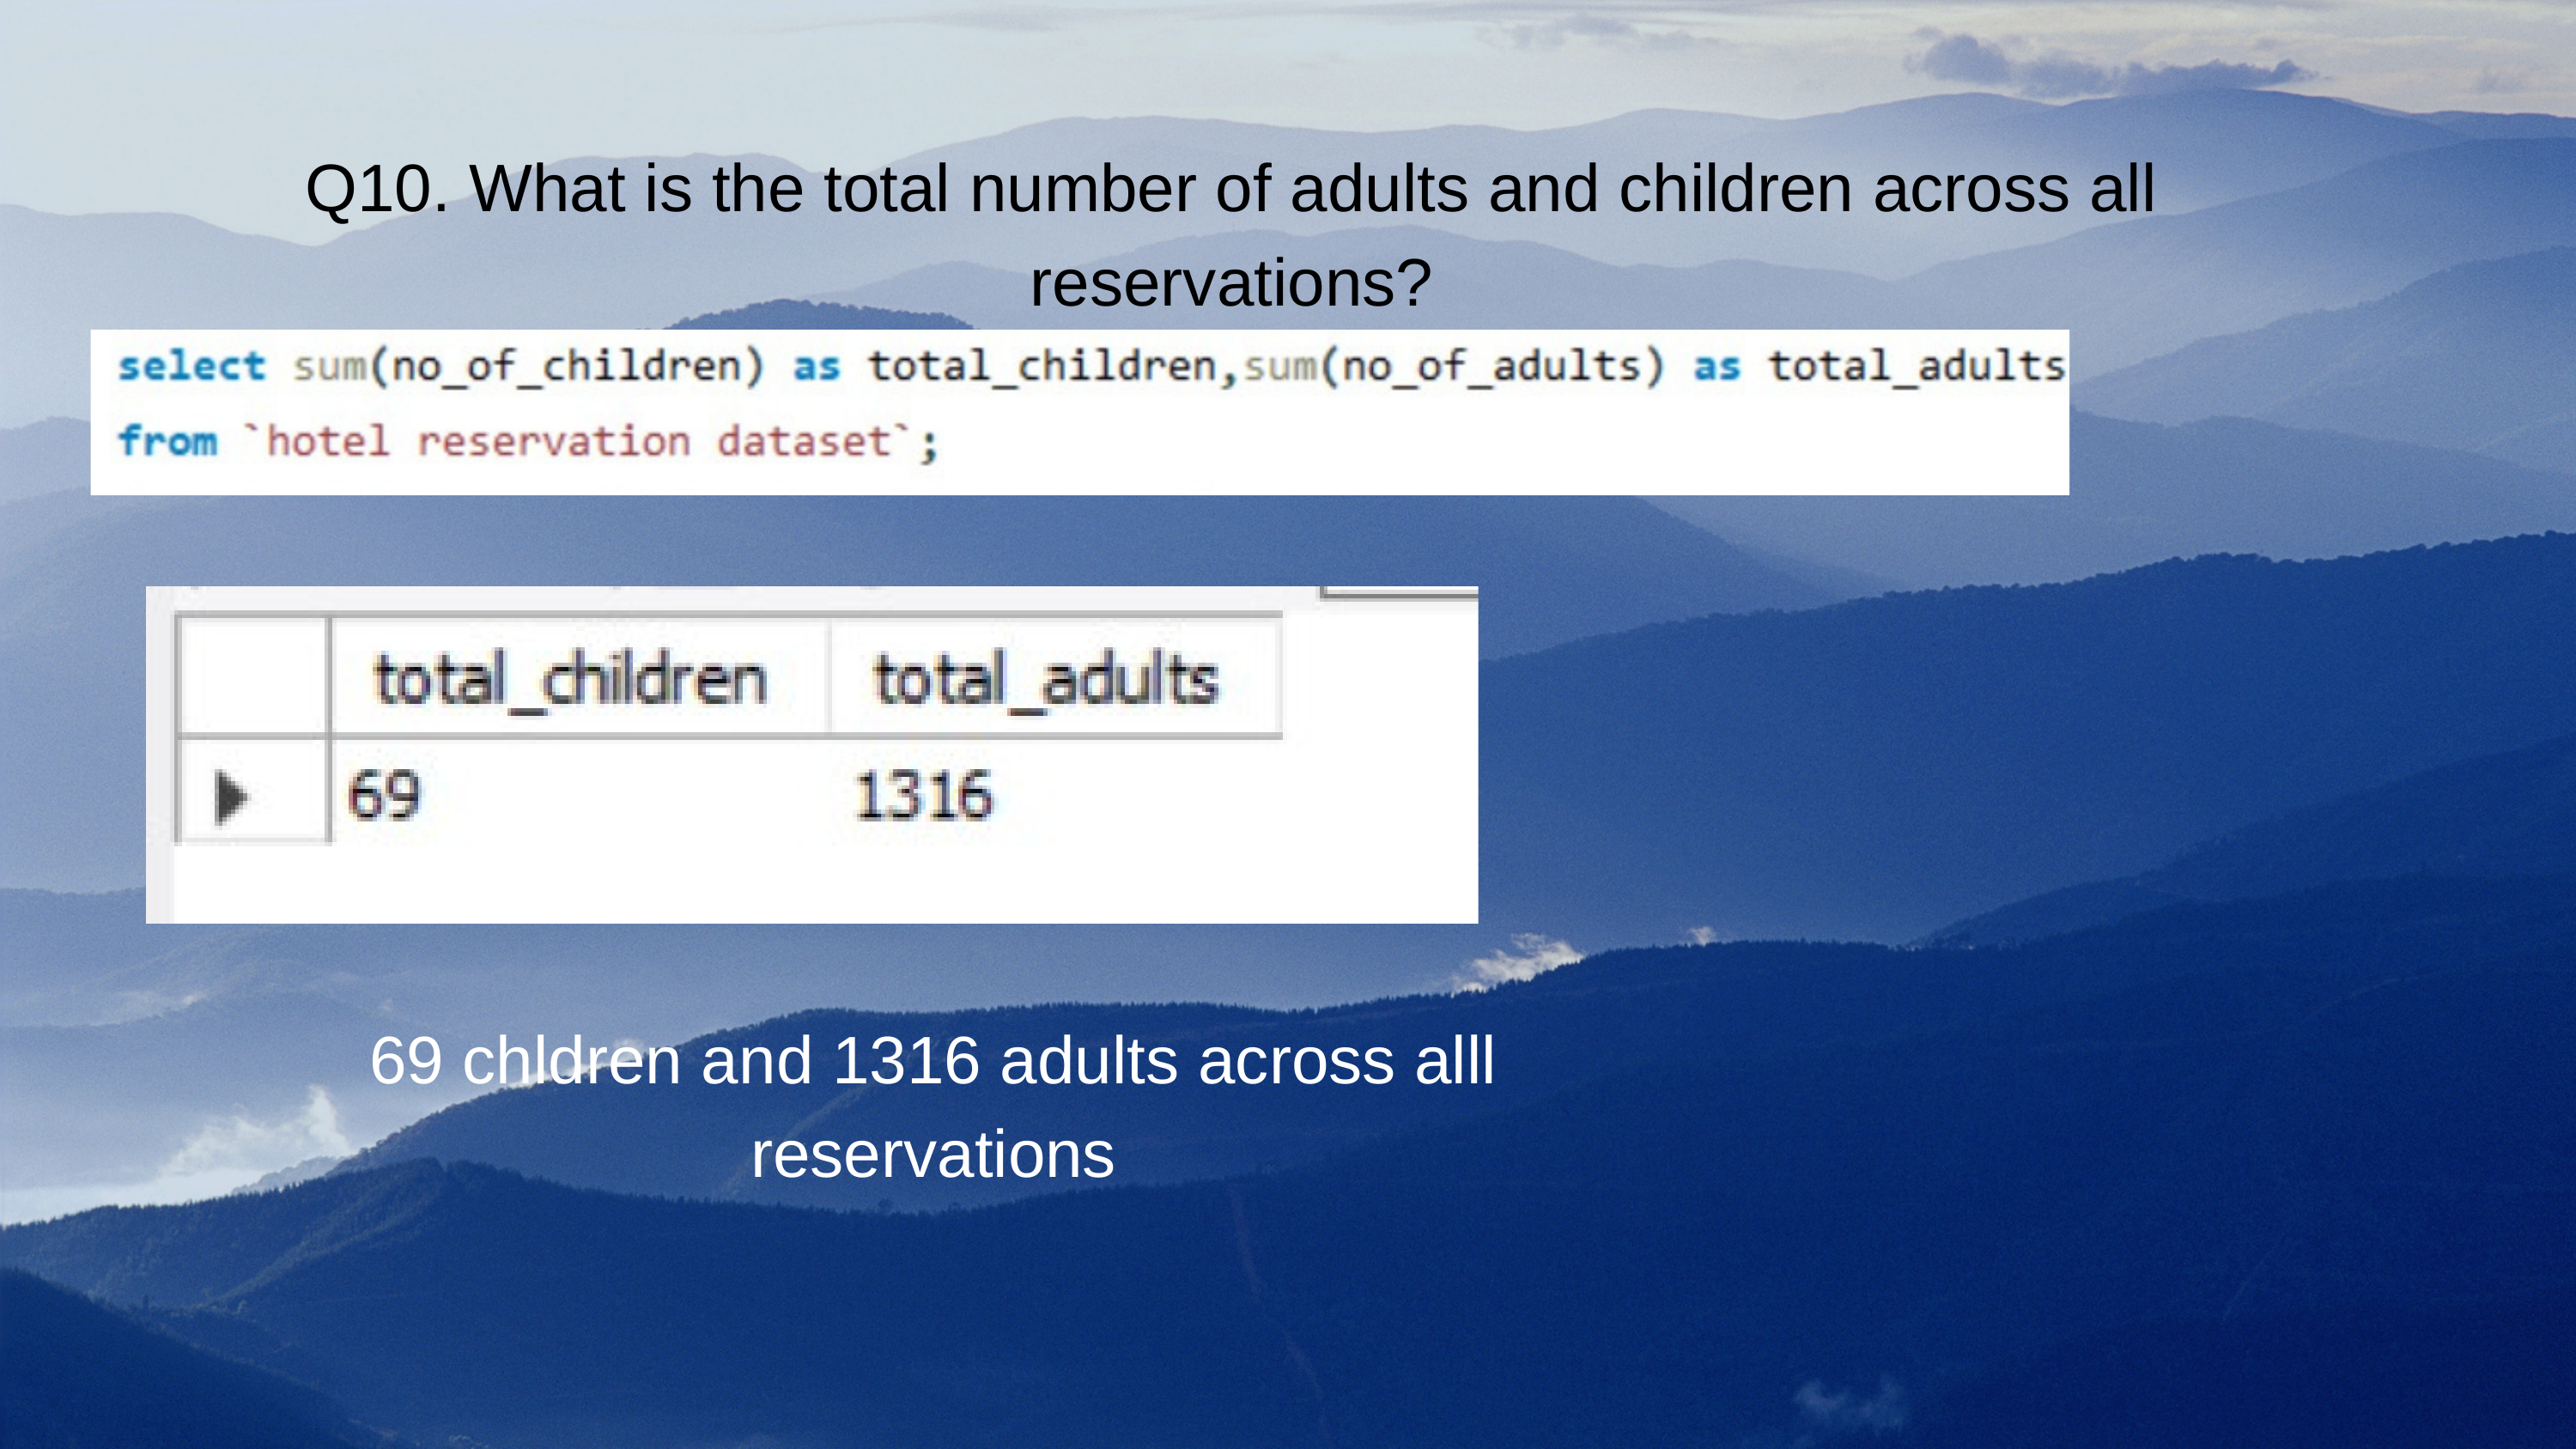

Q10. What is the total number of adults and children across all reservations?

69 chldren and 1316 adults across alll reservations